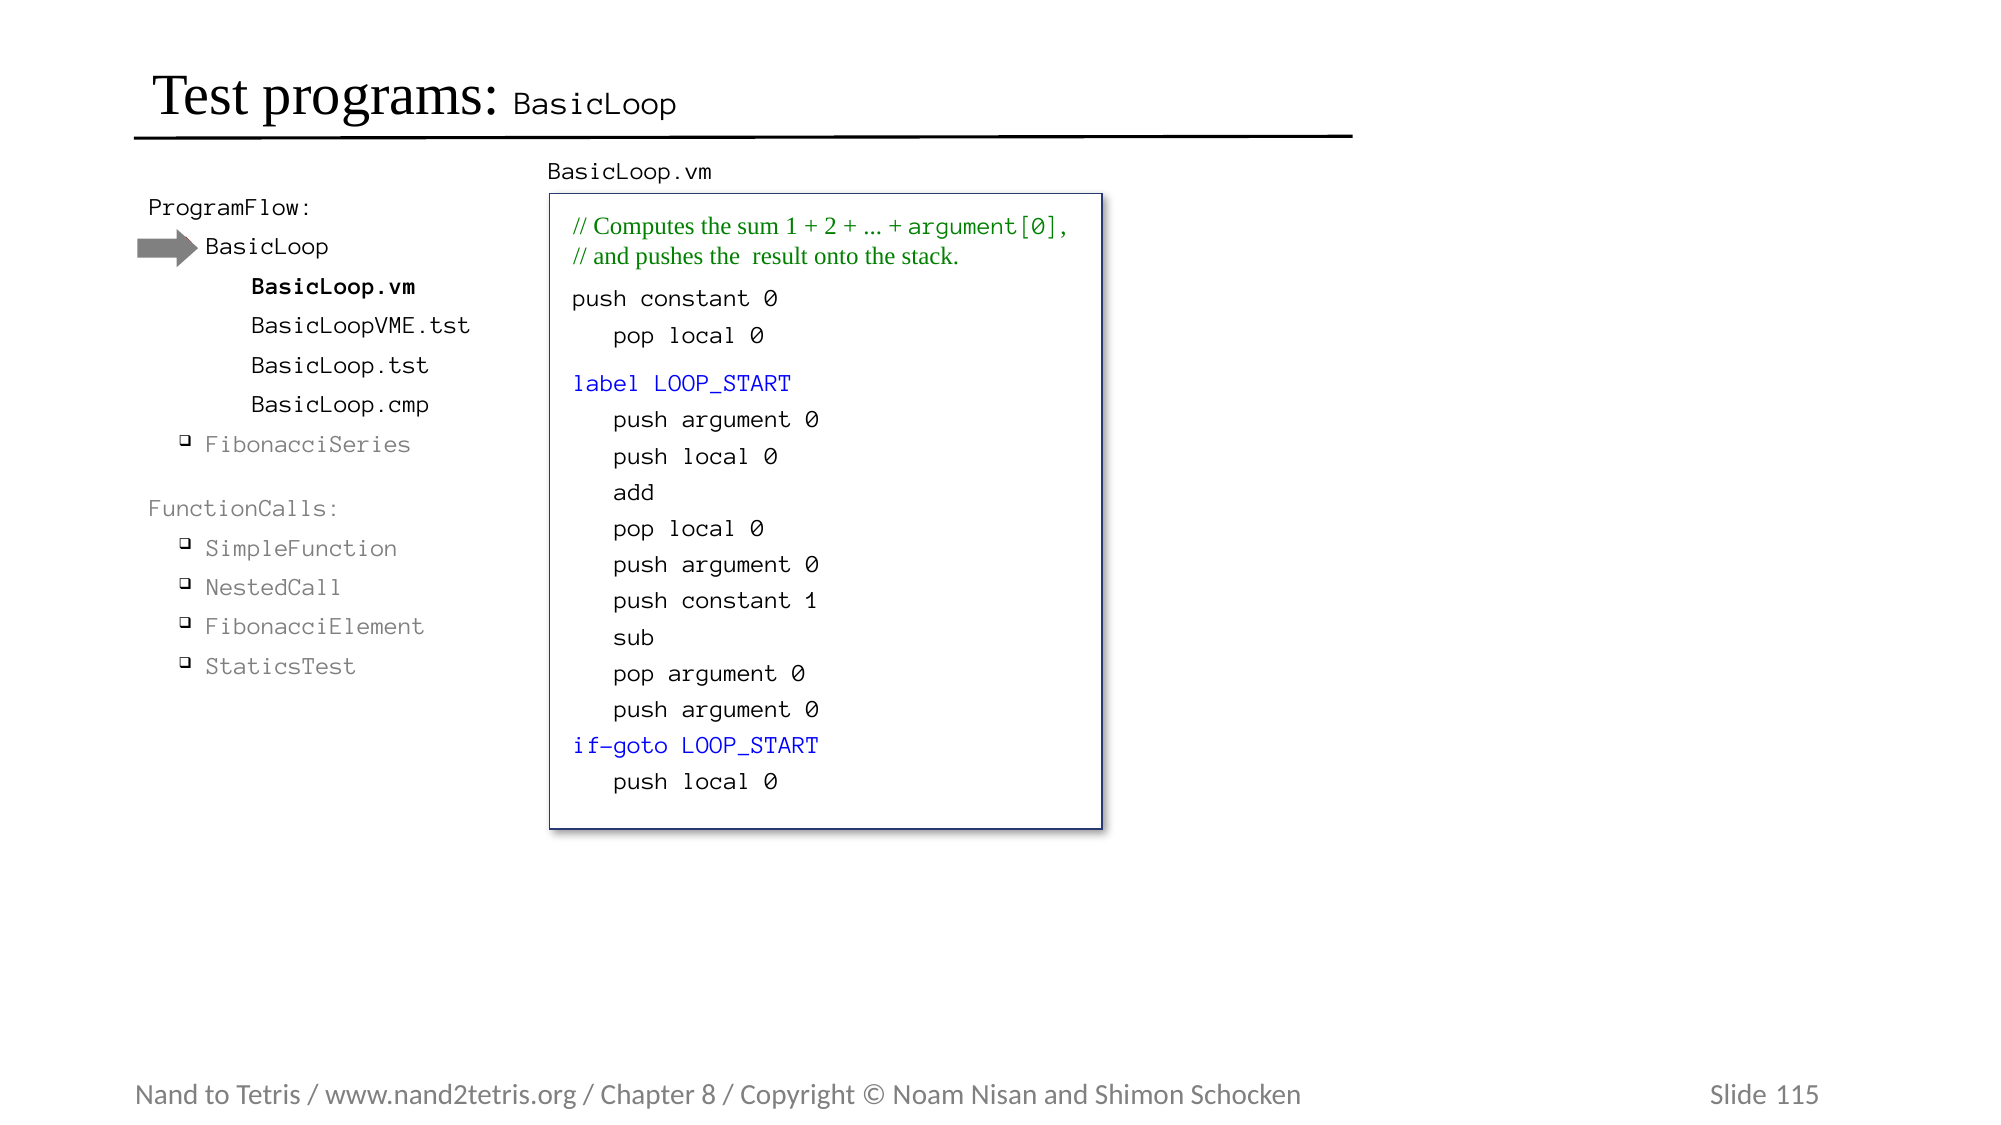

# Test programs: BasicLoop

BasicLoop.vm
ProgramFlow:
BasicLoop
BasicLoop.vm
BasicLoopVME.tst
BasicLoop.tst
BasicLoop.cmp
FibonacciSeries
FunctionCalls:
SimpleFunction
NestedCall
FibonacciElement
StaticsTest

// Computes the sum 1 + 2 + ... + argument[0],
// and pushes the  result onto the stack.
push constant 0
   pop local 0
label LOOP_START
   push argument 0
   push local 0
   add
   pop local 0
   push argument 0
   push constant 1
   sub
   pop argument 0
   push argument 0
if-goto LOOP_START
   push local 0